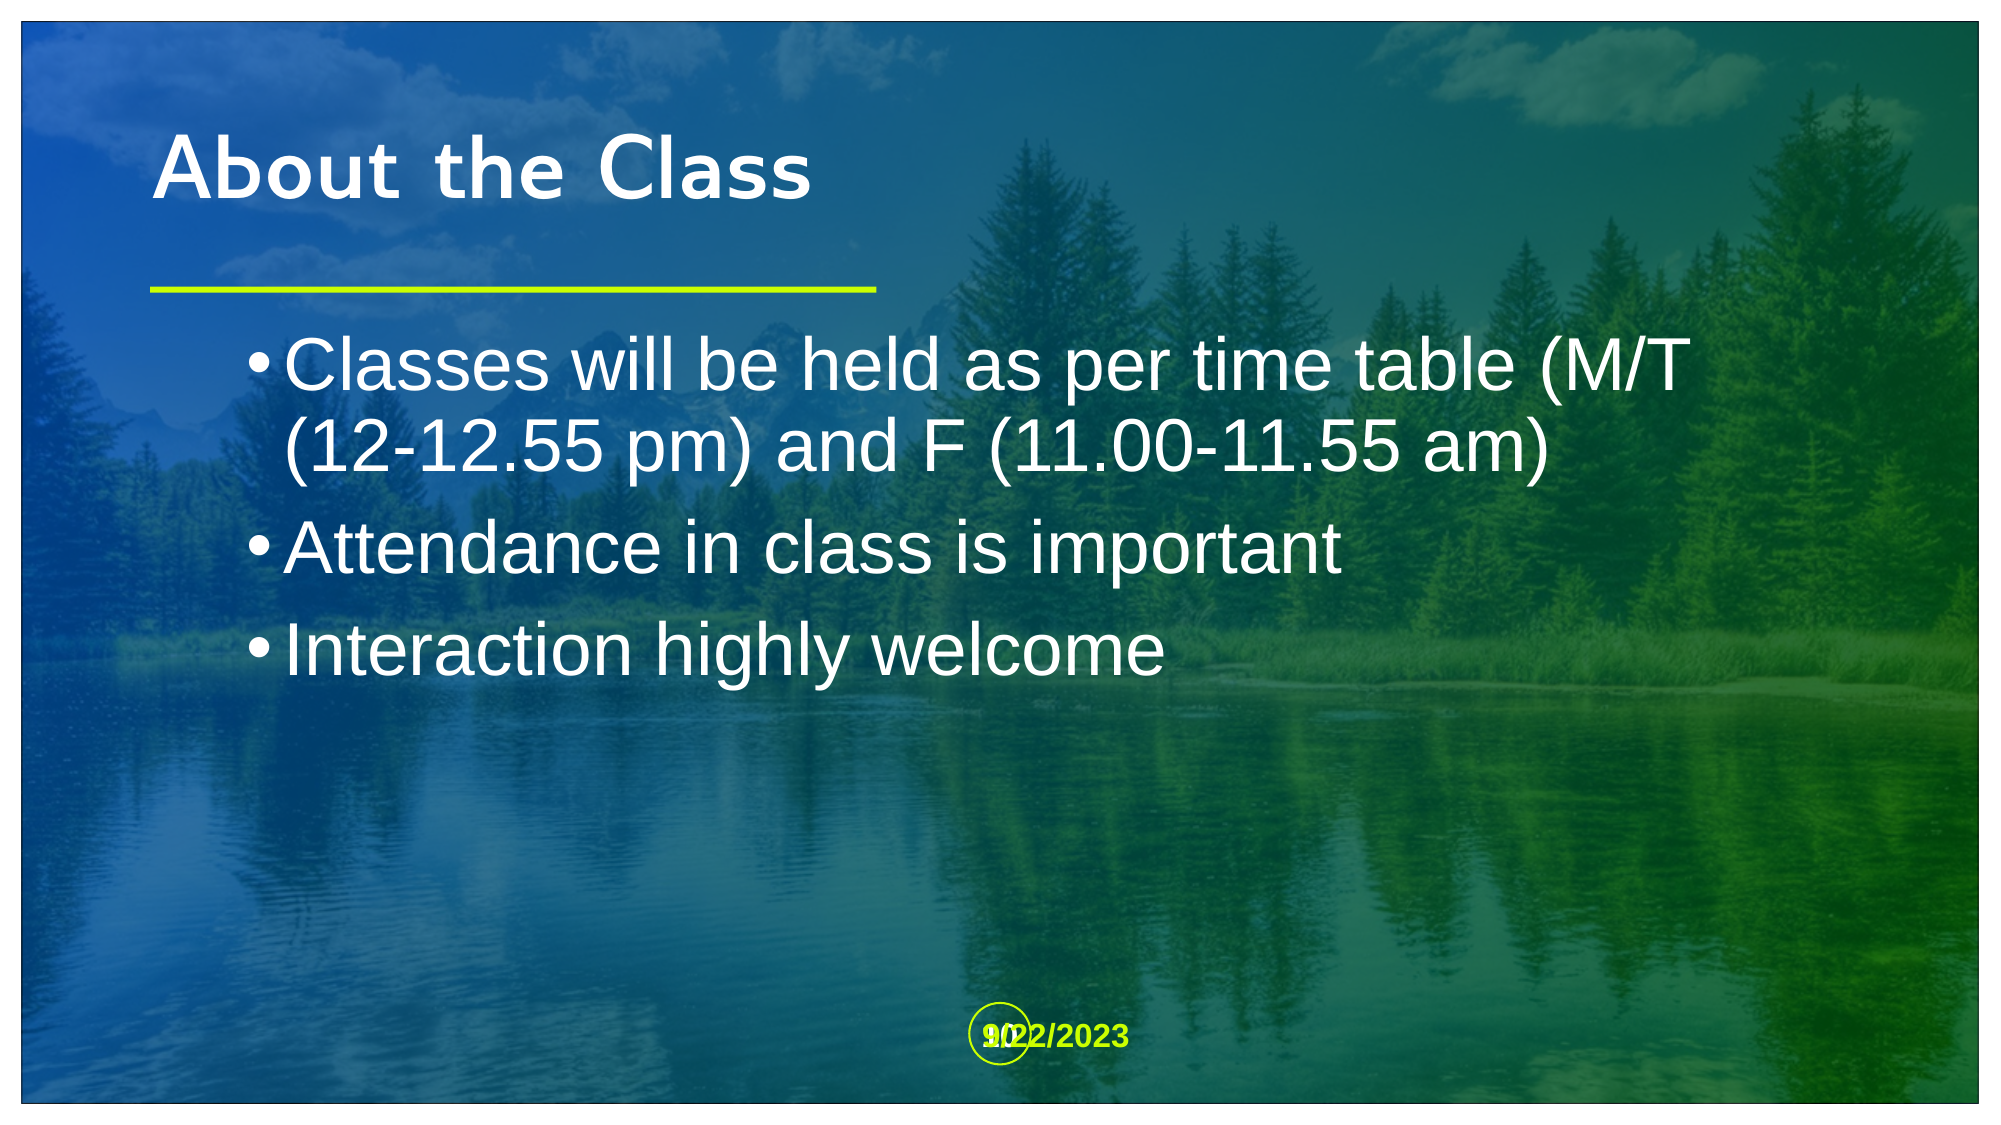

# About the Class
Classes will be held as per time table (M/T (12-12.55 pm) and F (11.00-11.55 am)
Attendance in class is important
Interaction highly welcome
10
9/22/2023